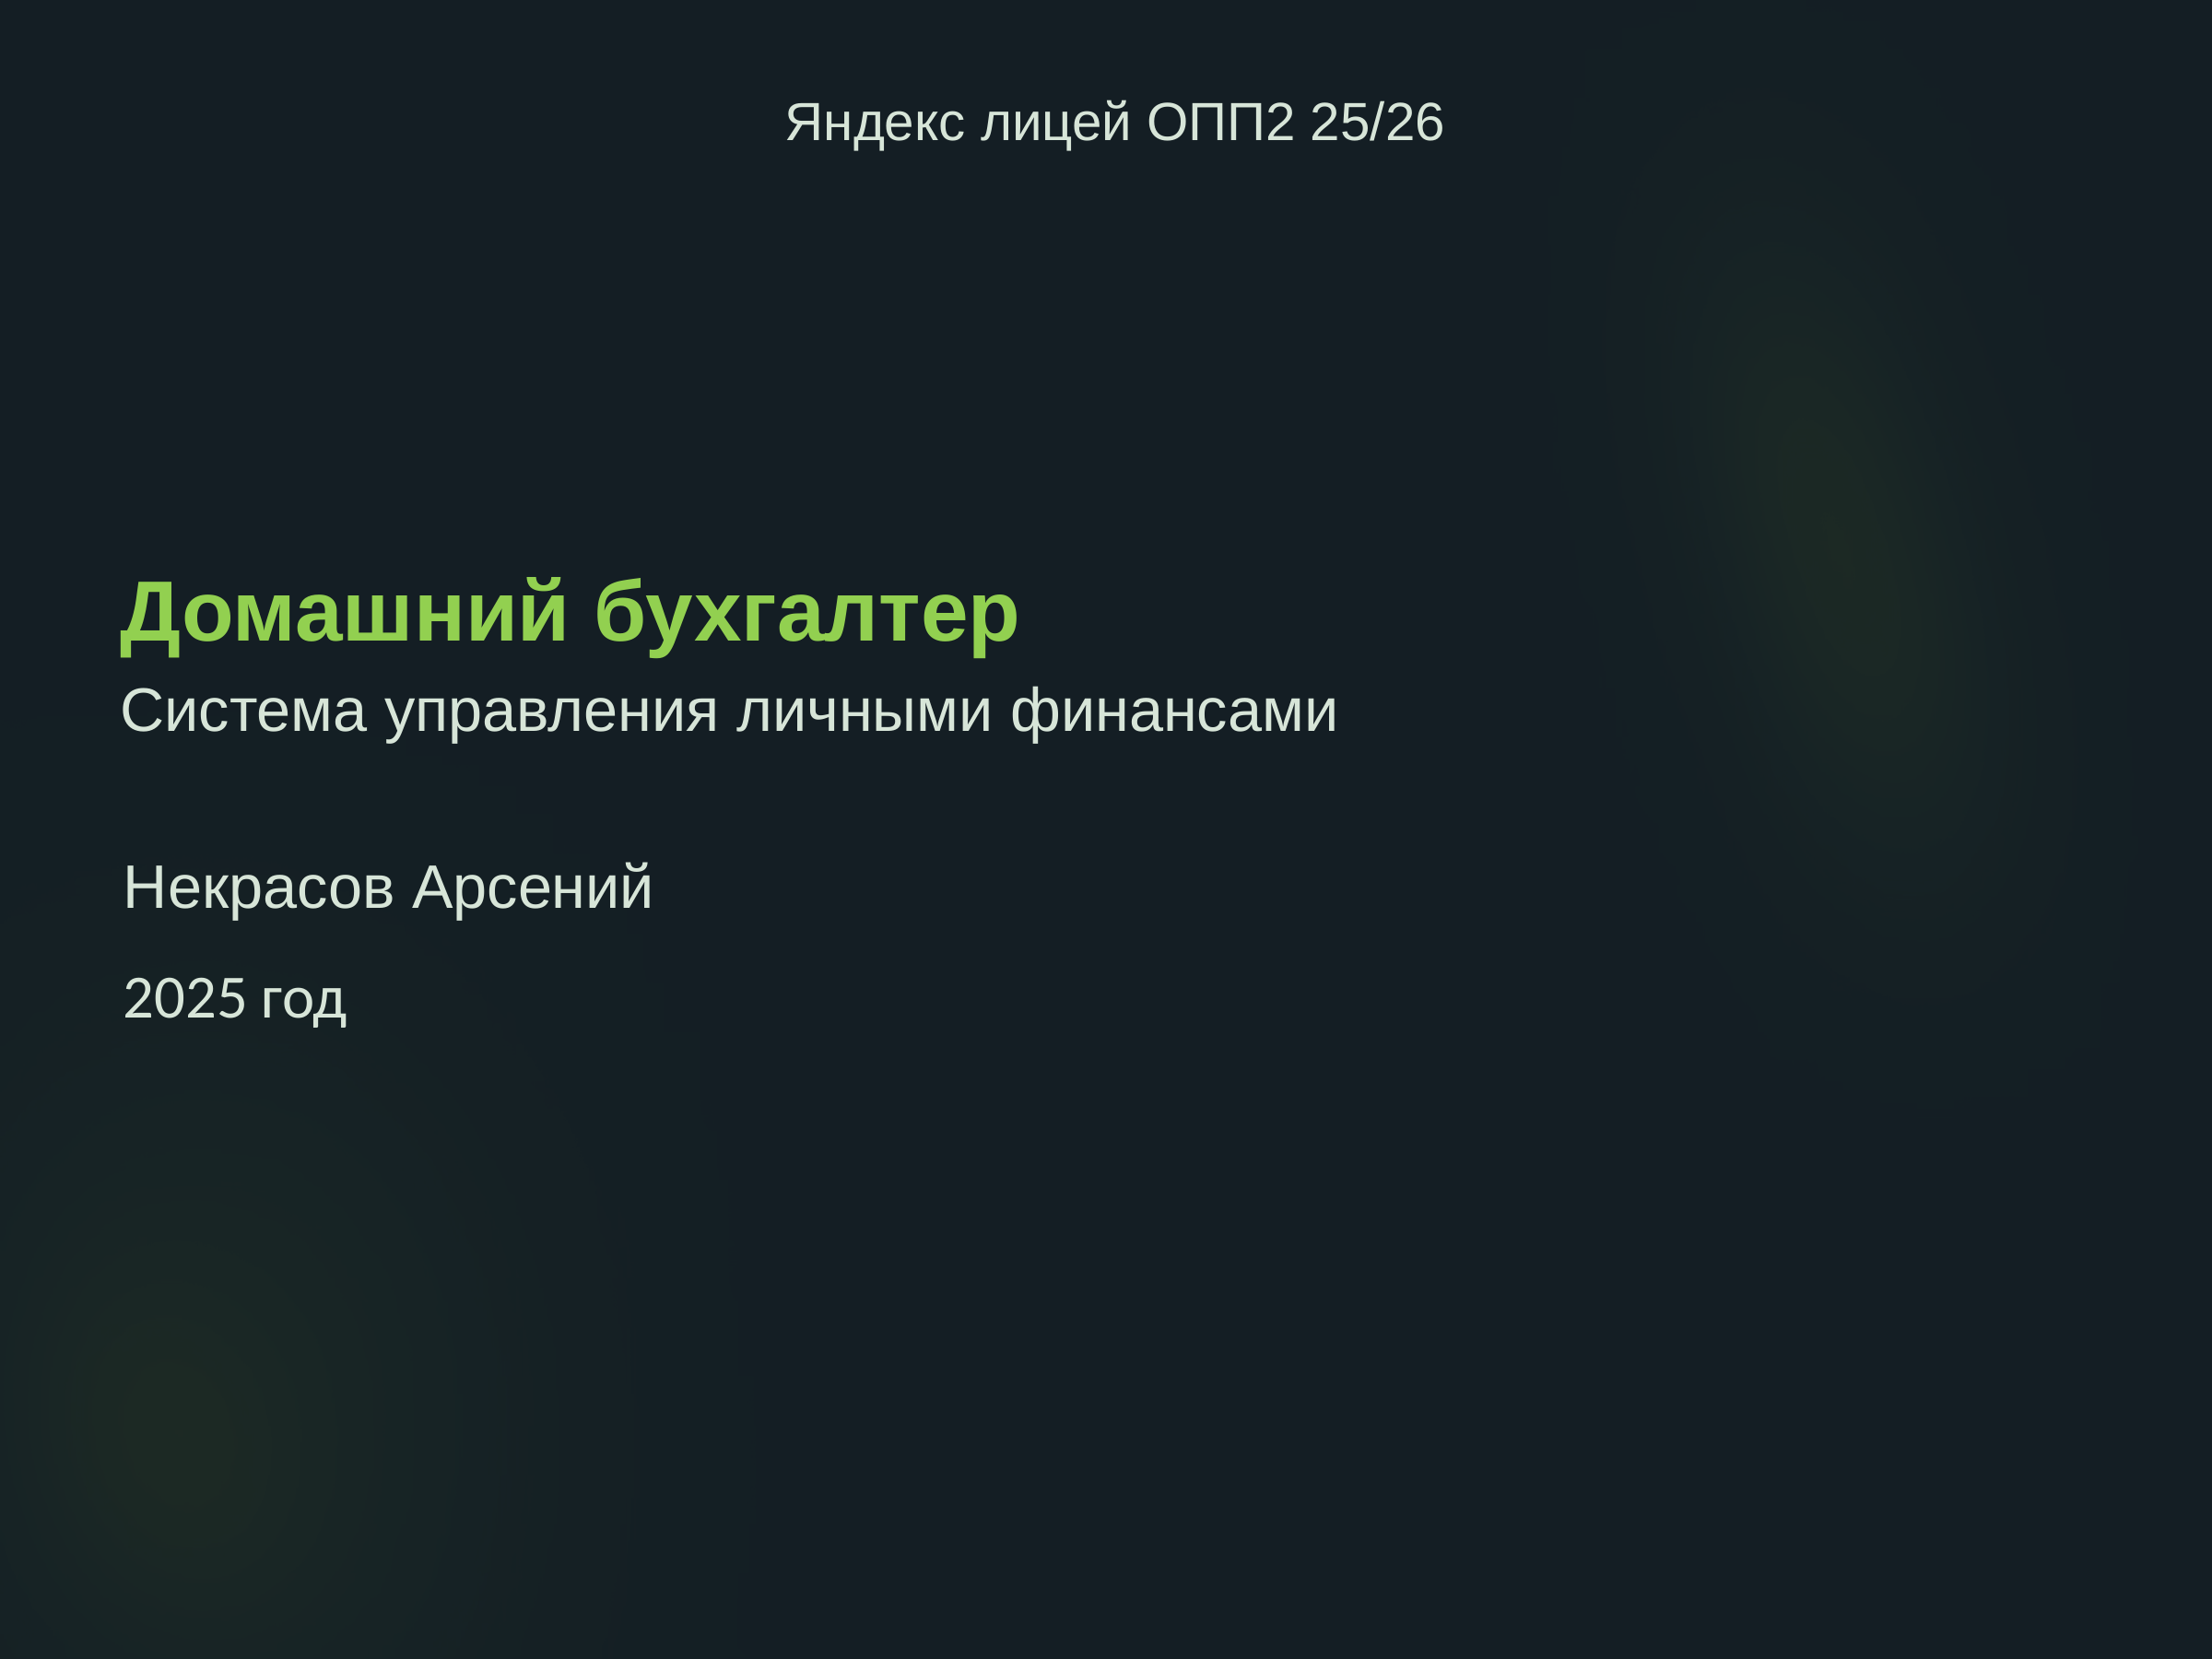

Яндекс лицей ОПП2 25/26
Домашний бухгалтер
Система управления личными финансами
Некрасов Арсений

2025 год